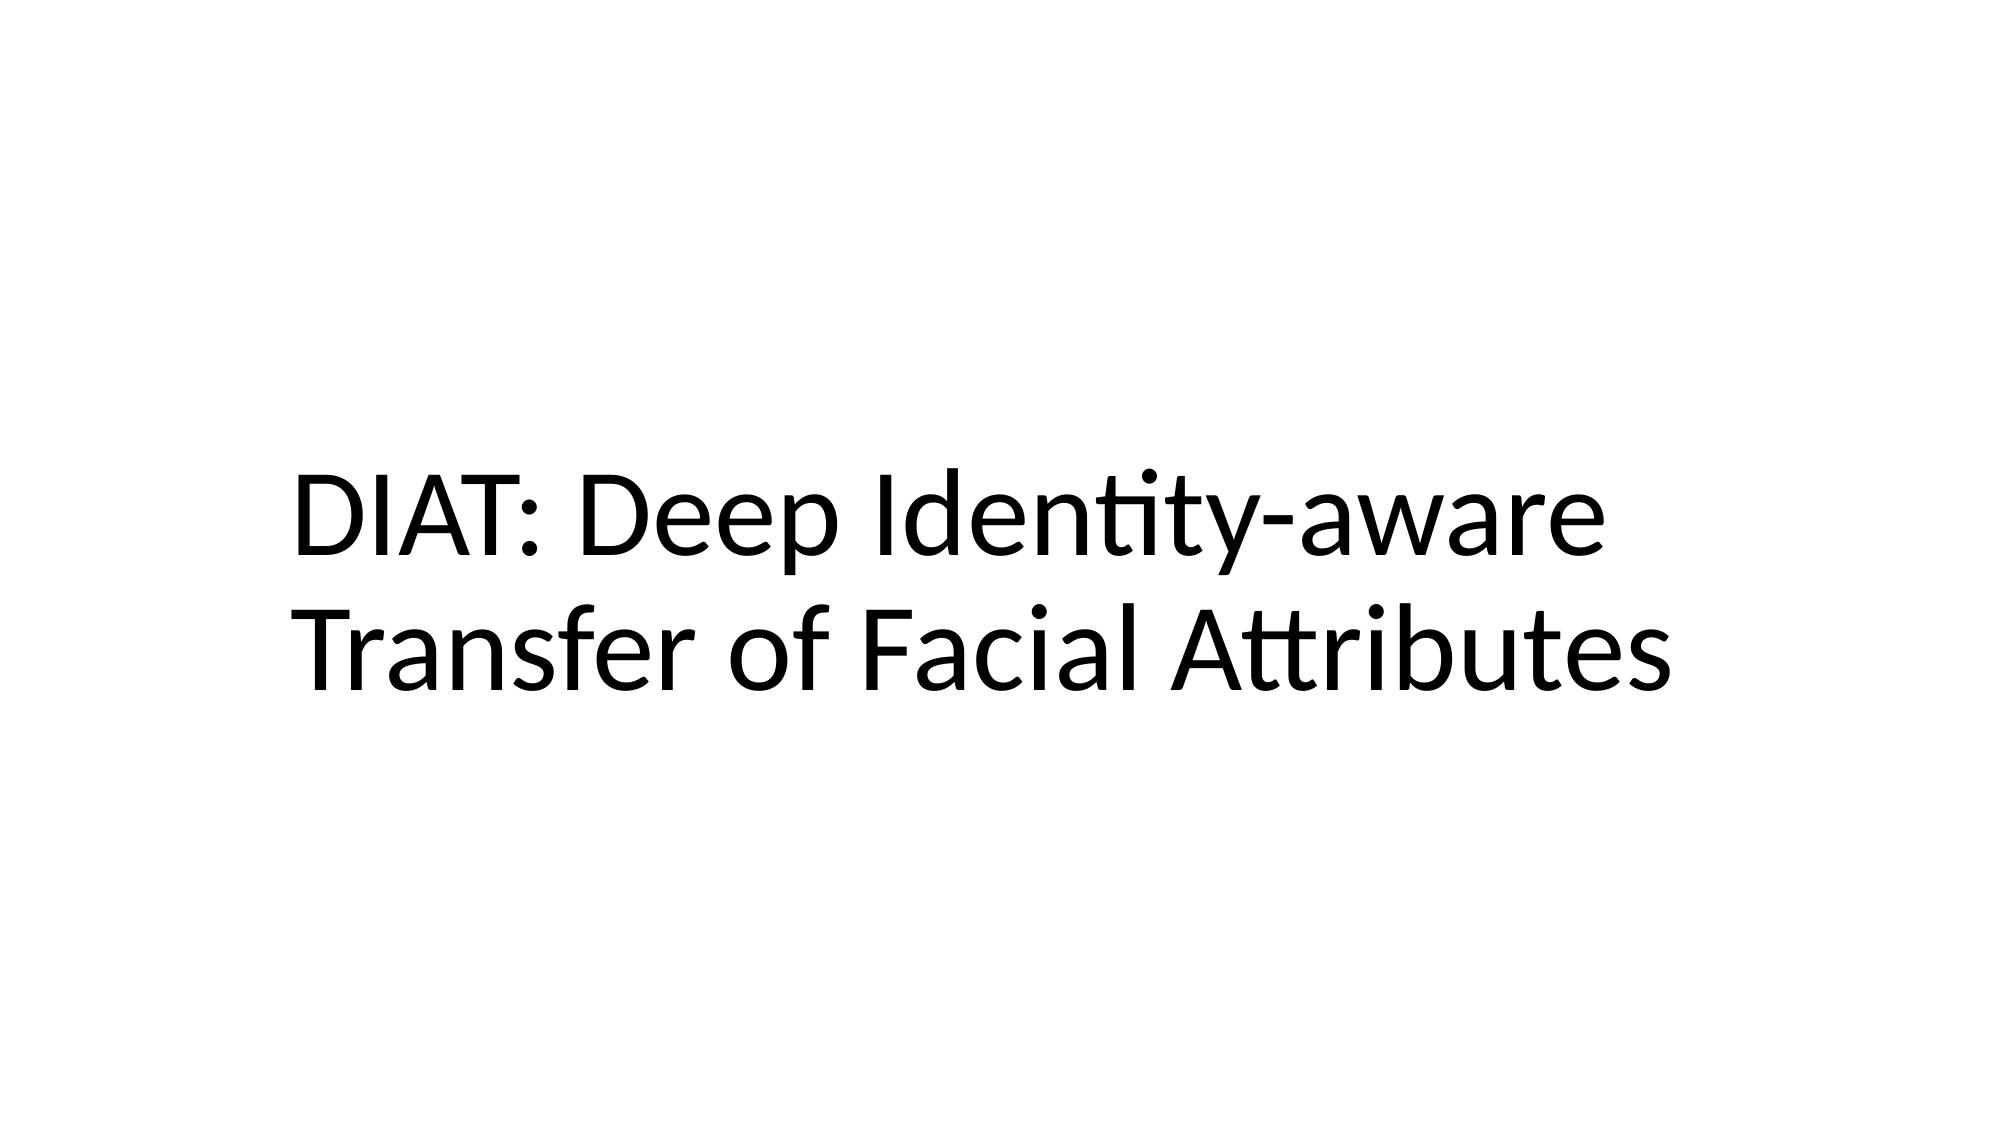

# DIAT: Deep Identity-aware Transfer of Facial Attributes